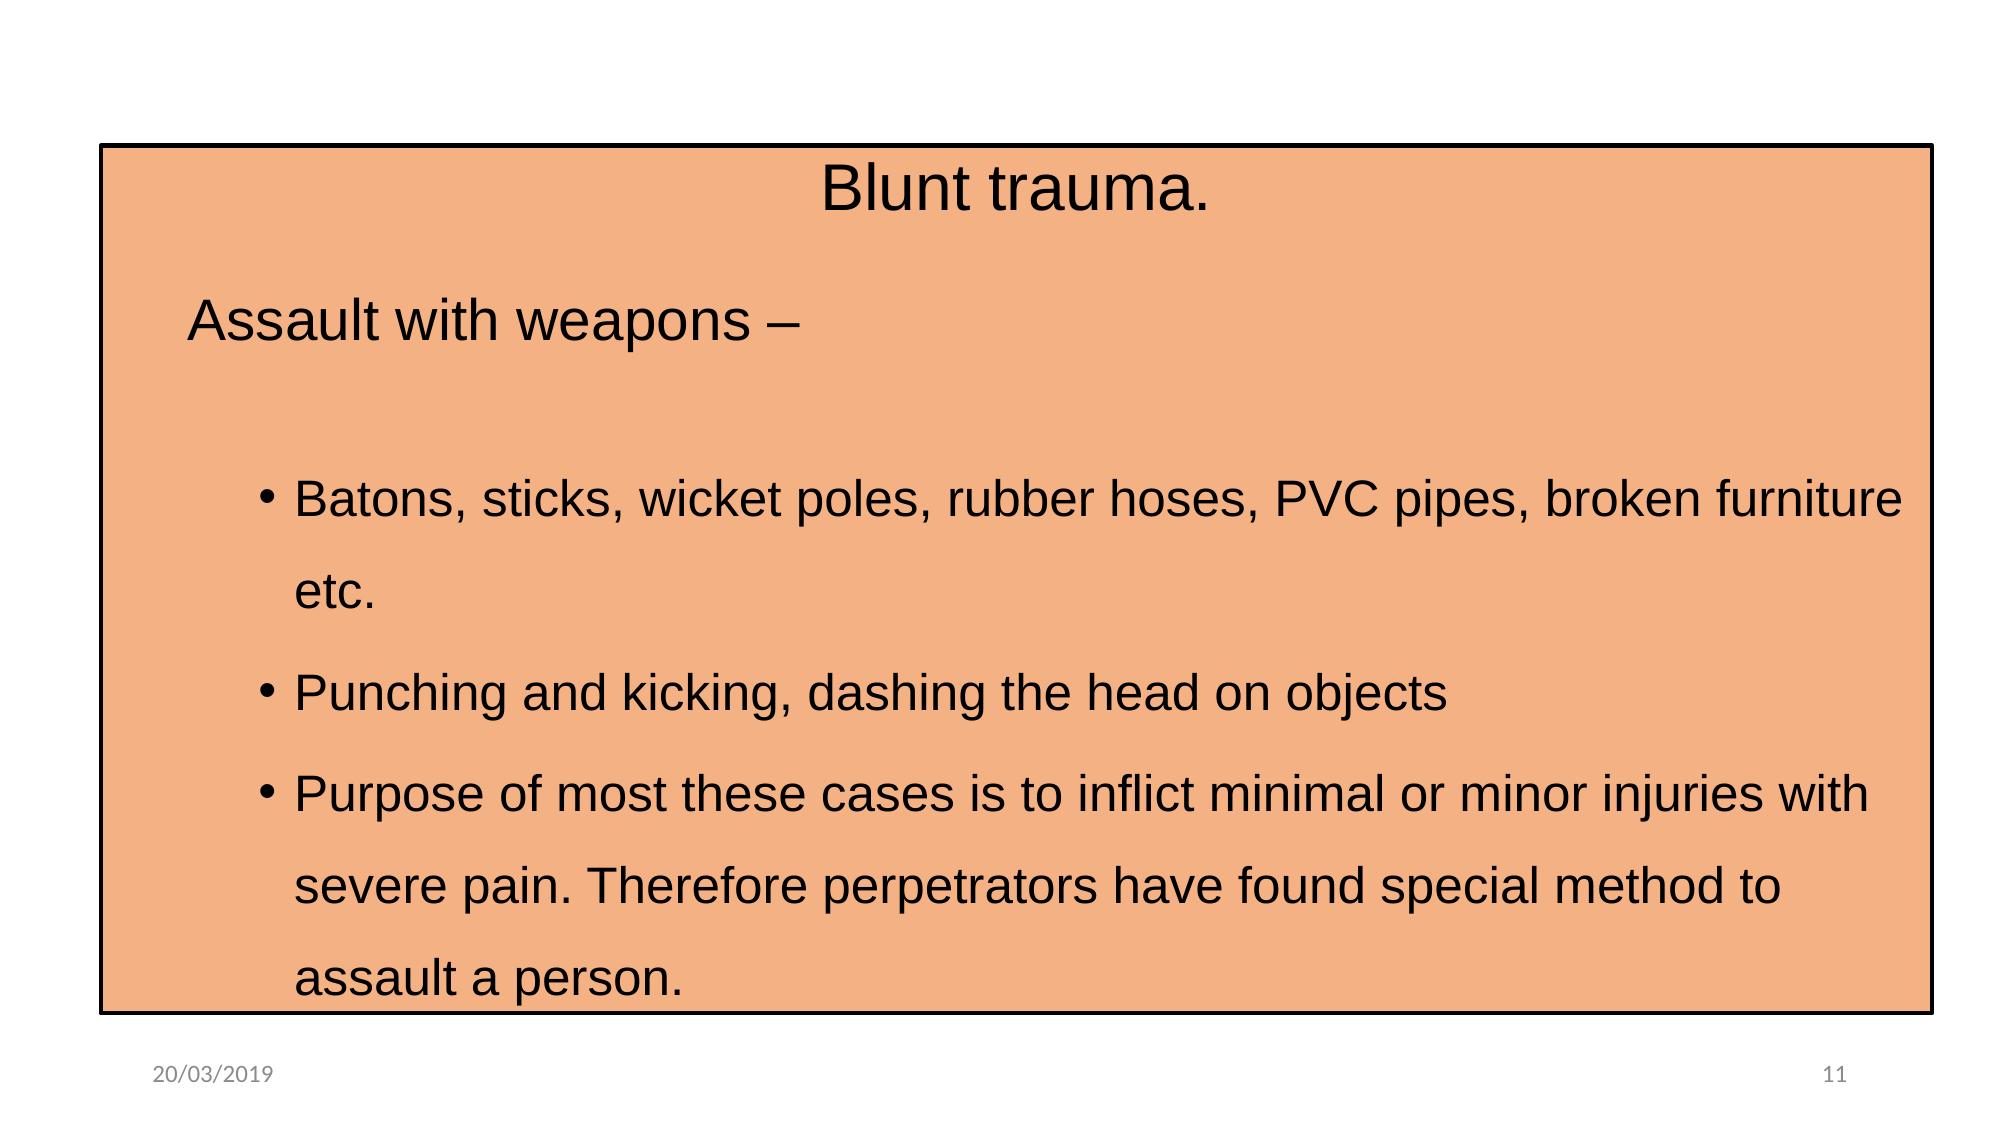

Blunt trauma.

Assault with weapons –

Batons, sticks, wicket poles, rubber hoses, PVC pipes, broken furniture etc.
Punching and kicking, dashing the head on objects
Purpose of most these cases is to inflict minimal or minor injuries with severe pain. Therefore perpetrators have found special method to assault a person.

20/03/2019

11